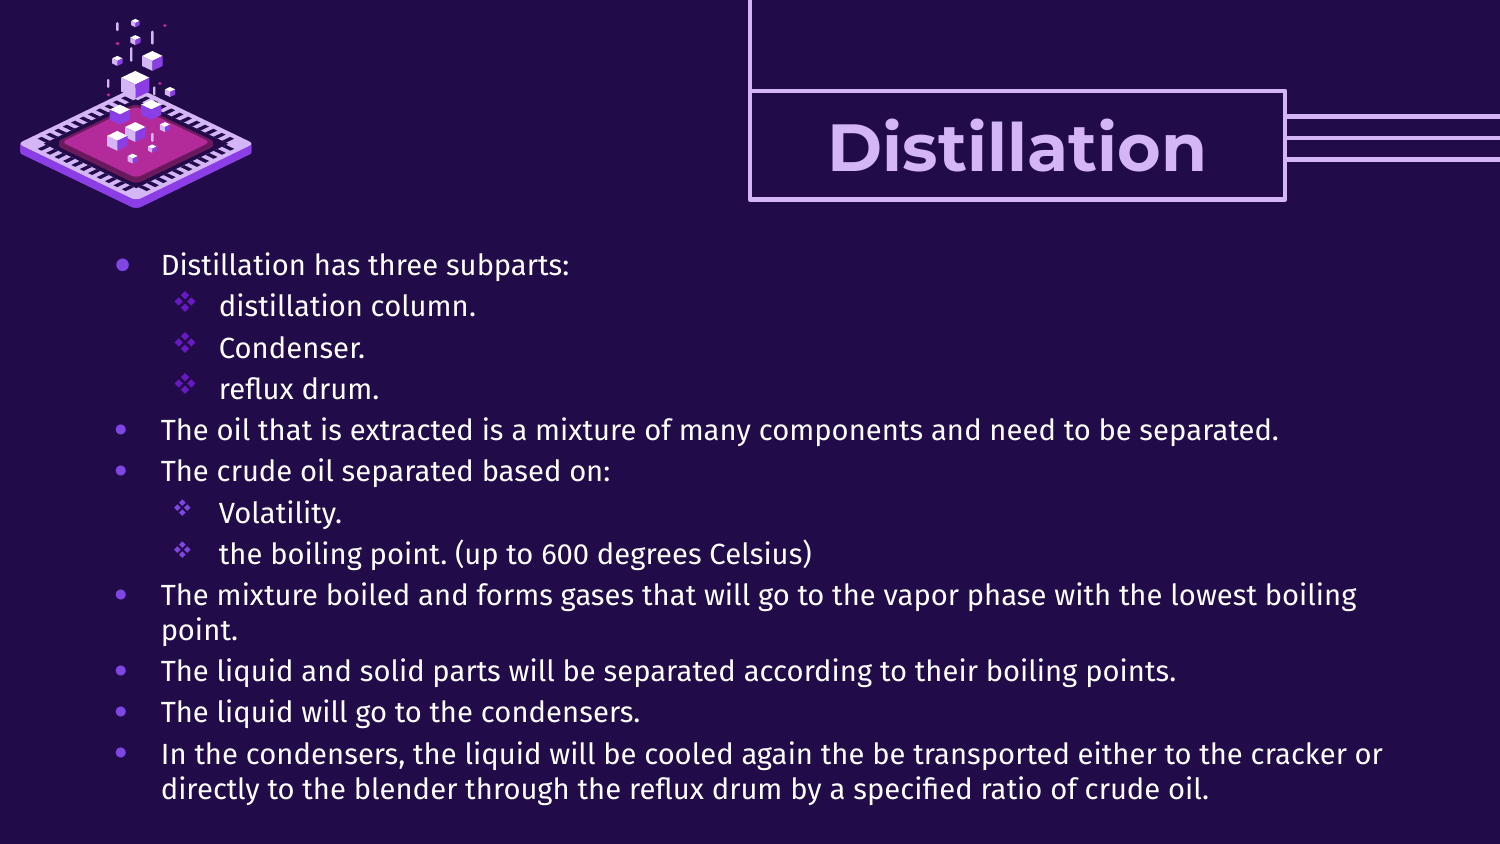

# Distillation
Distillation has three subparts:
distillation column.
Condenser.
reflux drum.
The oil that is extracted is a mixture of many components and need to be separated.
The crude oil separated based on:
Volatility.
the boiling point. (up to 600 degrees Celsius)
The mixture boiled and forms gases that will go to the vapor phase with the lowest boiling point.
The liquid and solid parts will be separated according to their boiling points.
The liquid will go to the condensers.
In the condensers, the liquid will be cooled again the be transported either to the cracker or directly to the blender through the reflux drum by a specified ratio of crude oil.